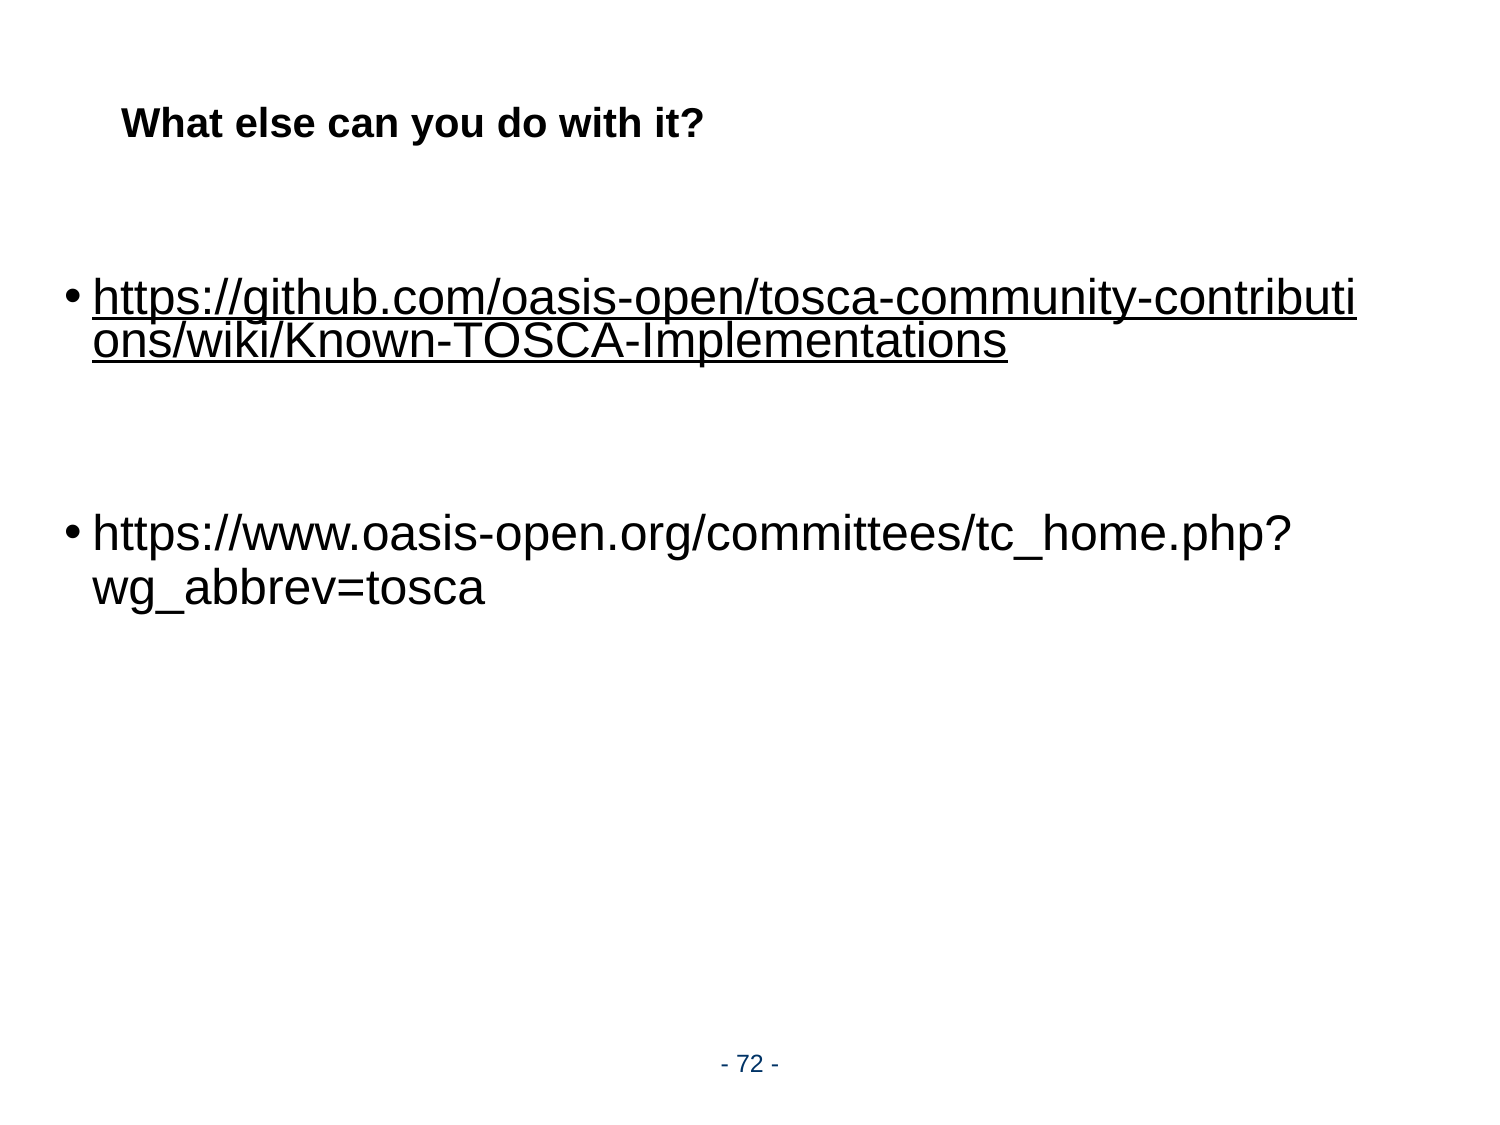

# What else can you do with it?

https://github.com/oasis-open/tosca-community-contributions/wiki/Known-TOSCA-Implementations

https://www.oasis-open.org/committees/tc_home.php?wg_abbrev=tosca

- 72 -